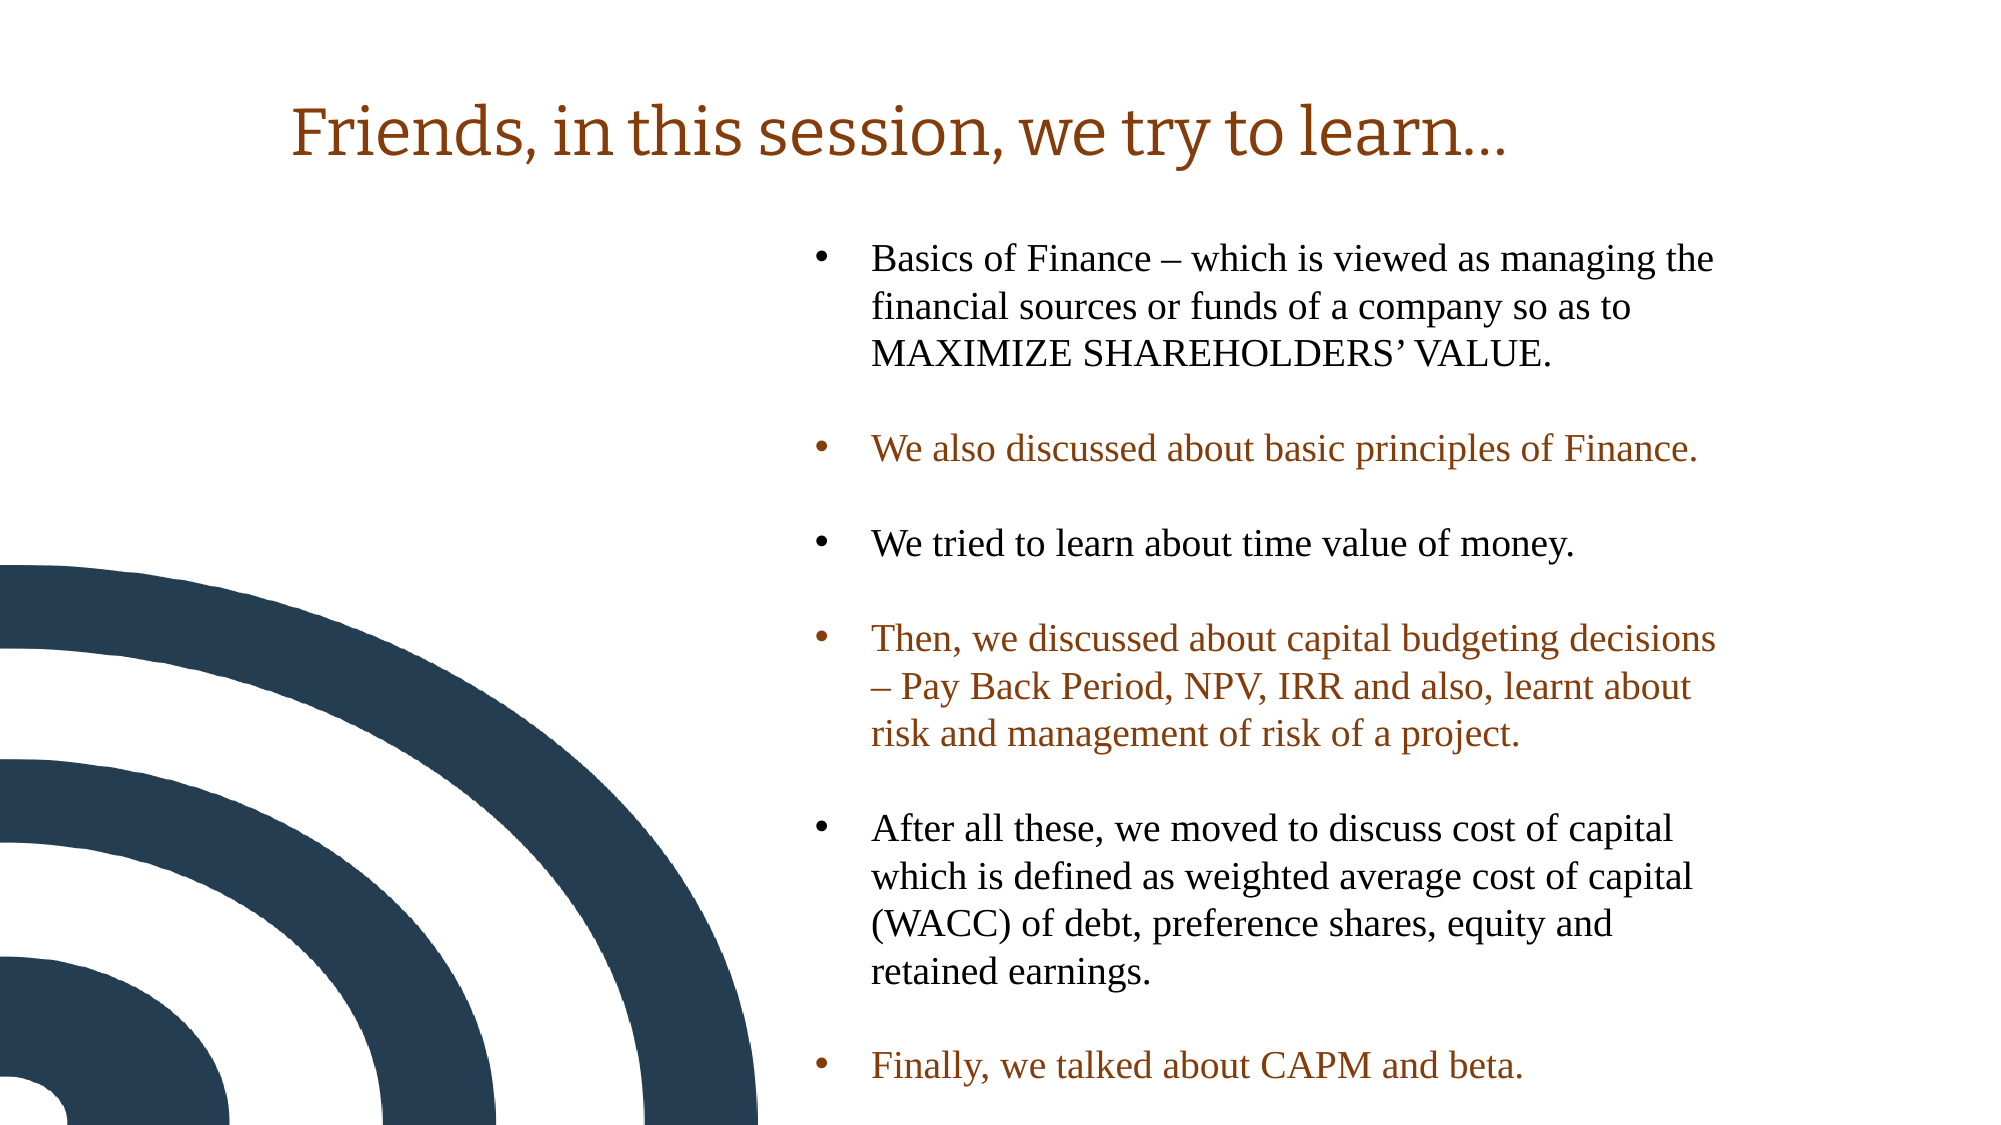

# Friends, in this session, we try to learn…
Basics of Finance – which is viewed as managing the financial sources or funds of a company so as to MAXIMIZE SHAREHOLDERS’ VALUE.

We also discussed about basic principles of Finance.

We tried to learn about time value of money.

Then, we discussed about capital budgeting decisions – Pay Back Period, NPV, IRR and also, learnt about risk and management of risk of a project.

After all these, we moved to discuss cost of capital which is defined as weighted average cost of capital (WACC) of debt, preference shares, equity and retained earnings.

Finally, we talked about CAPM and beta.